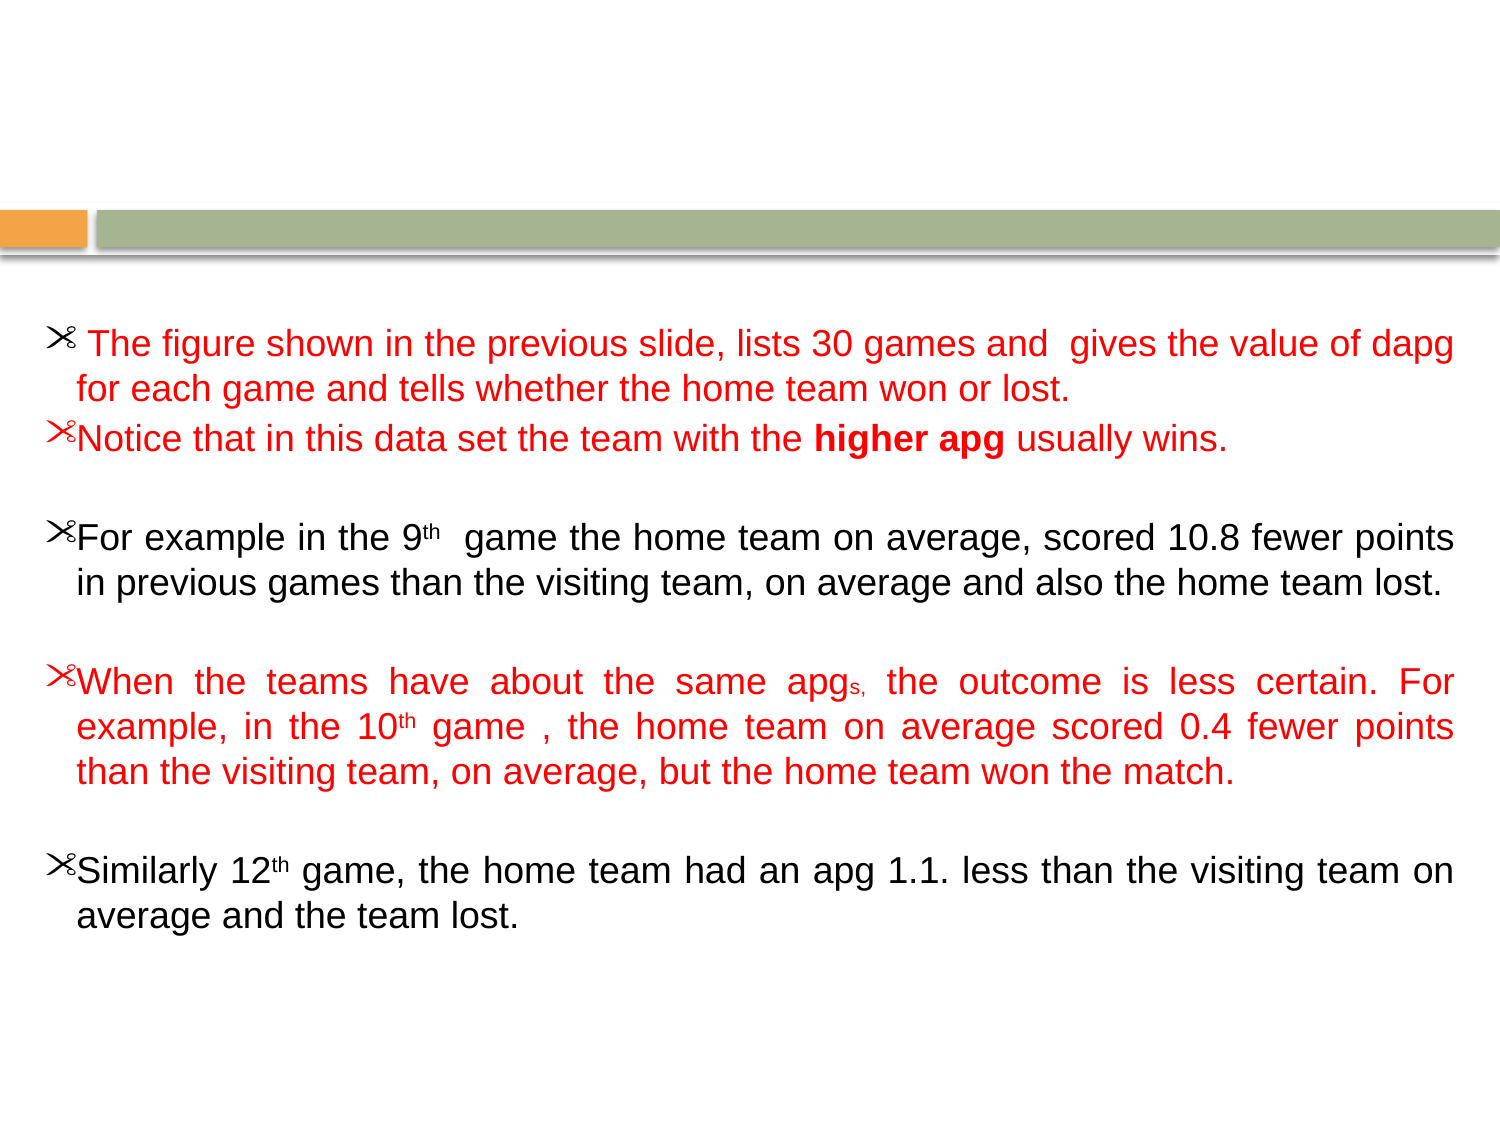

The figure shown in the previous slide, lists 30 games and  gives the value of dapg for each game and tells whether the home team won or lost.
Notice that in this data set the team with the higher apg usually wins.

For example in the 9th  game the home team on average, scored 10.8 fewer points in previous games than the visiting team, on average and also the home team lost.

When the teams have about the same apgs, the outcome is less certain. For example, in the 10th game , the home team on average scored 0.4 fewer points than the visiting team, on average, but the home team won the match.

Similarly 12th game, the home team had an apg 1.1. less than the visiting team on average and the team lost.